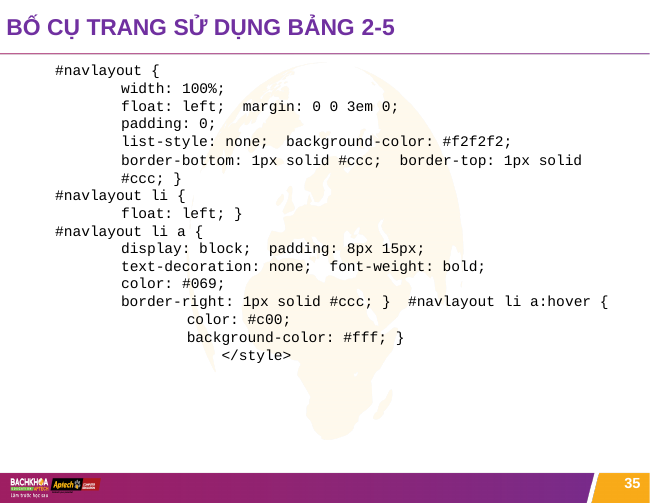

# BỐ CỤ TRANG SỬ DỤNG BẢNG 2-5
#navlayout {
width: 100%;
float: left;  margin: 0 0 3em 0;
padding: 0;
list-style: none;  background-color: #f2f2f2;
border-bottom: 1px solid #ccc;  border-top: 1px solid #ccc; }
#navlayout li {
float: left; }
#navlayout li a {
display: block;  padding: 8px 15px;
text-decoration: none;  font-weight: bold;  color: #069;
border-right: 1px solid #ccc; }  #navlayout li a:hover {
color: #c00;
background-color: #fff; }
</style>
35